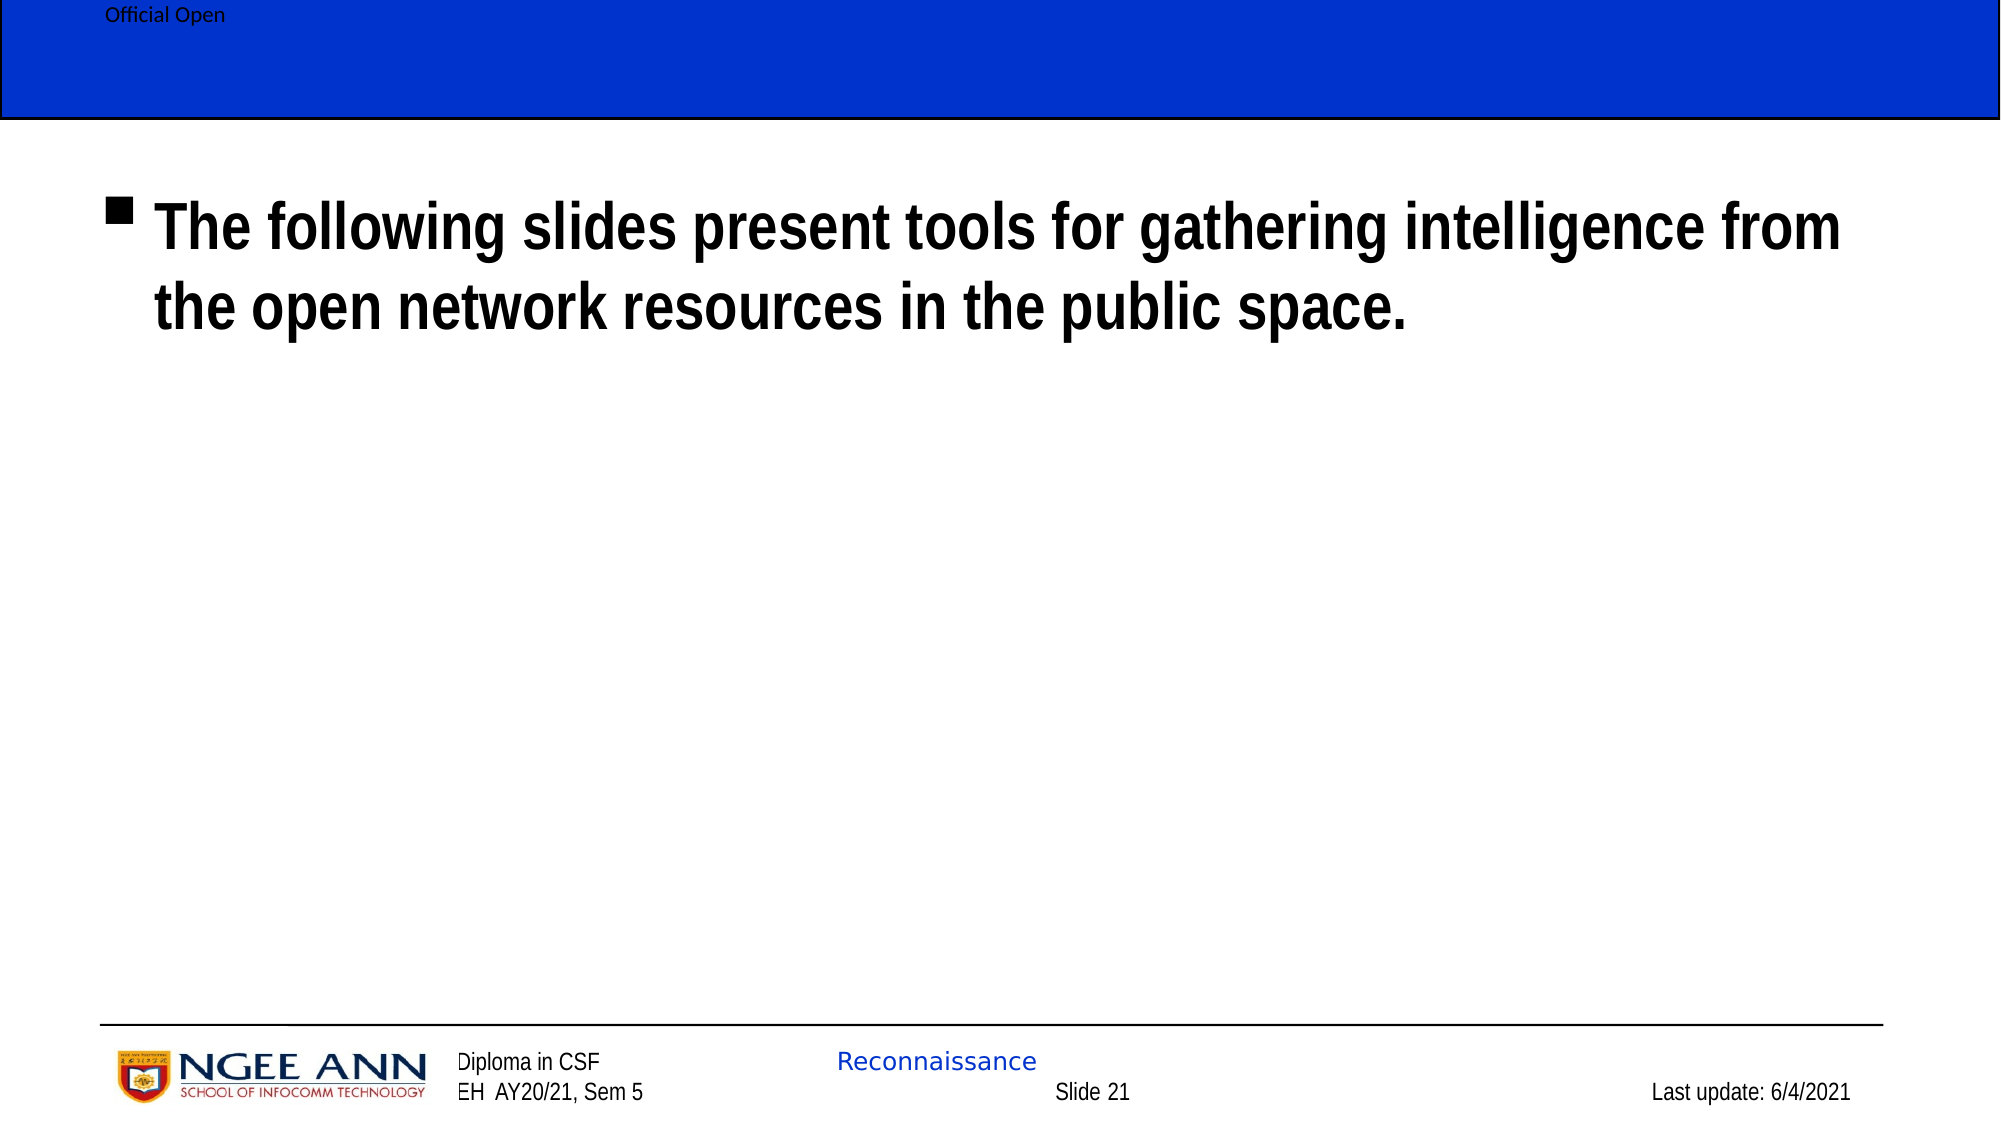

The following slides present tools for gathering intelligence from the open network resources in the public space.